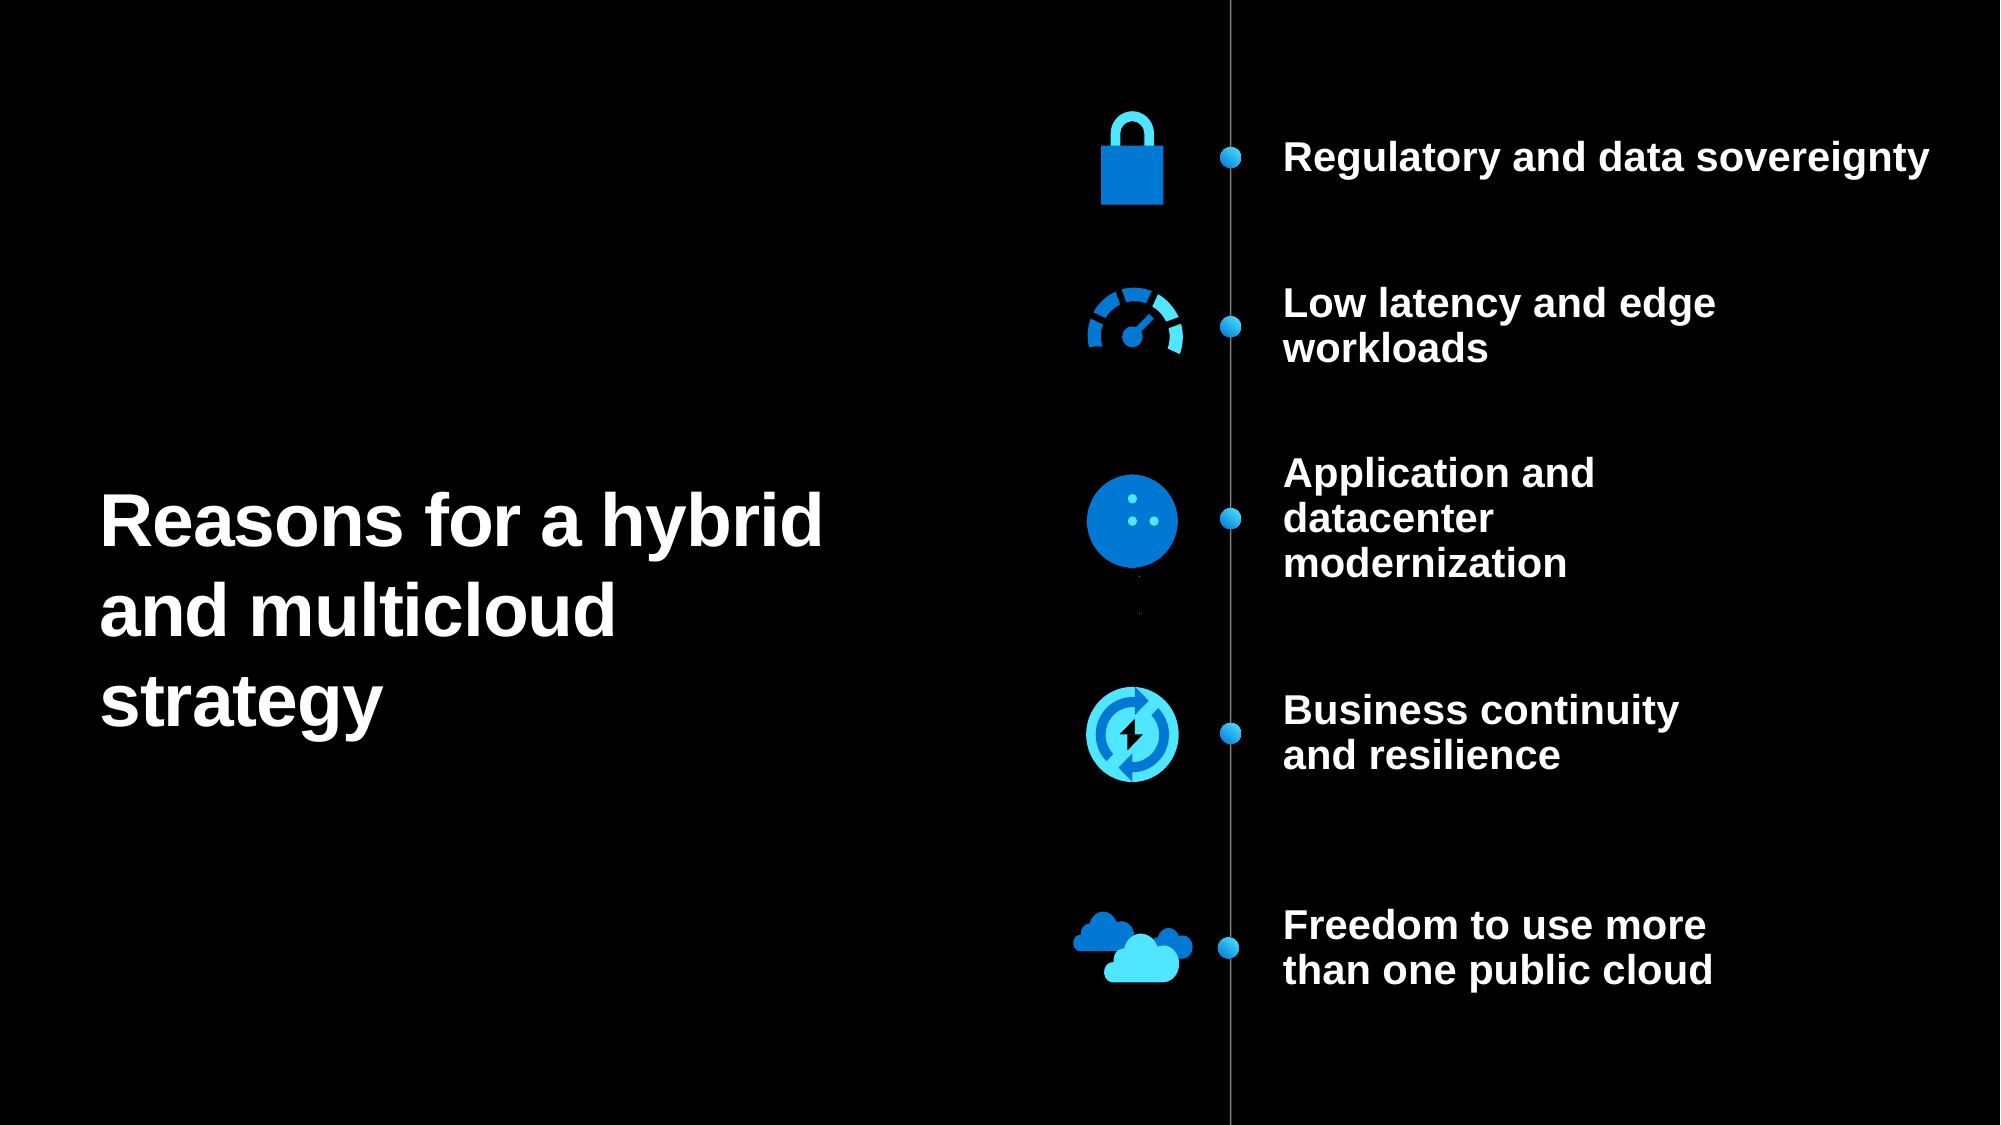

Regulatory and data sovereignty

Low latency and edge workloads

Reasons for a hybrid
and multicloud strategy

Application and datacenter modernization

Business continuity
and resilience

Freedom to use more than one public cloud